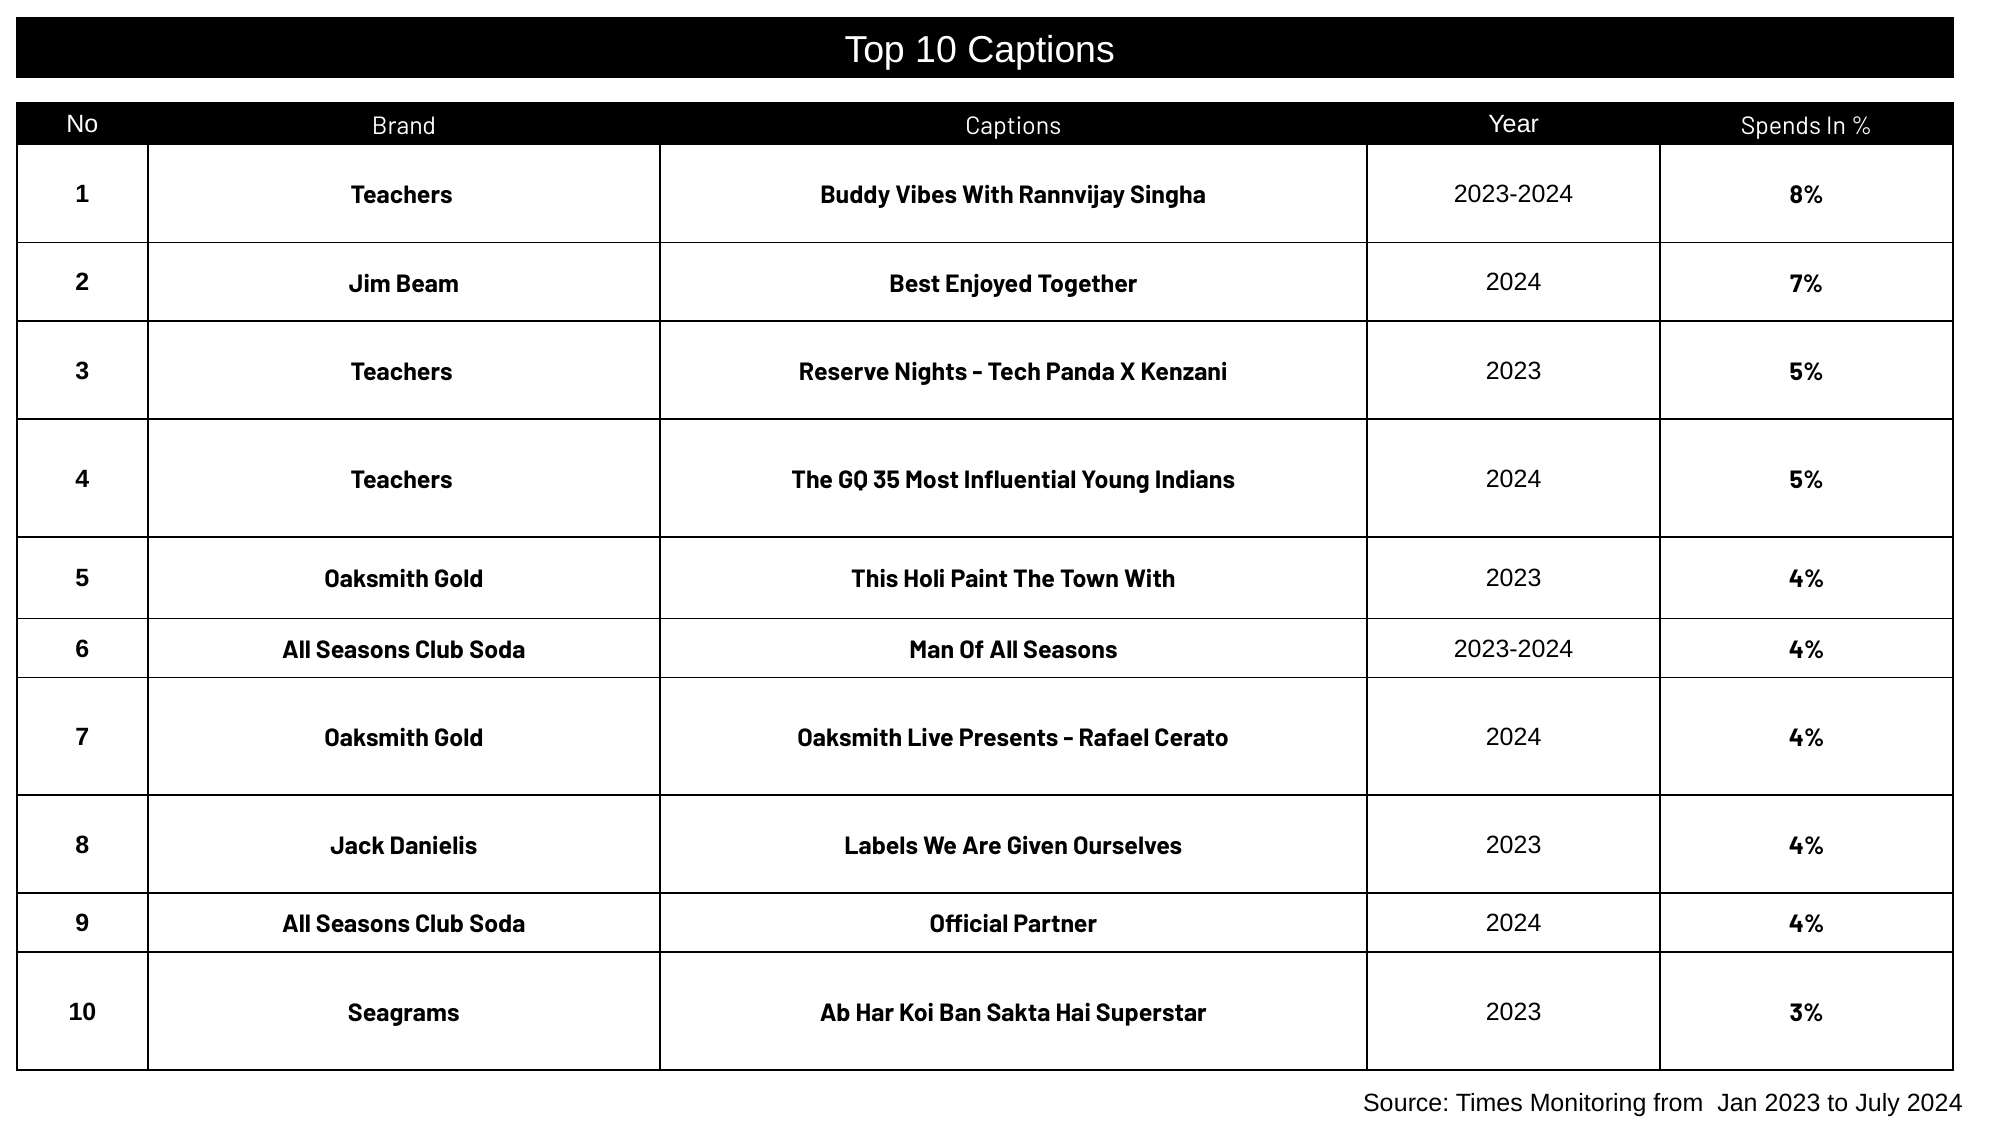

Top 10 Captions
| No | Brand | Captions | Year | Spends In % |
| --- | --- | --- | --- | --- |
| 1 | Teachers | Buddy Vibes With Rannvijay Singha | 2023-2024 | 8% |
| 2 | Jim Beam | Best Enjoyed Together | 2024 | 7% |
| 3 | Teachers | Reserve Nights - Tech Panda X Kenzani | 2023 | 5% |
| 4 | Teachers | The GQ 35 Most Influential Young Indians | 2024 | 5% |
| 5 | Oaksmith Gold | This Holi Paint The Town With | 2023 | 4% |
| 6 | All Seasons Club Soda | Man Of All Seasons | 2023-2024 | 4% |
| 7 | Oaksmith Gold | Oaksmith Live Presents - Rafael Cerato | 2024 | 4% |
| 8 | Jack Danielis | Labels We Are Given Ourselves | 2023 | 4% |
| 9 | All Seasons Club Soda | Official Partner | 2024 | 4% |
| 10 | Seagrams | Ab Har Koi Ban Sakta Hai Superstar | 2023 | 3% |
Source: Times Monitoring from  Jan 2023 to July 2024